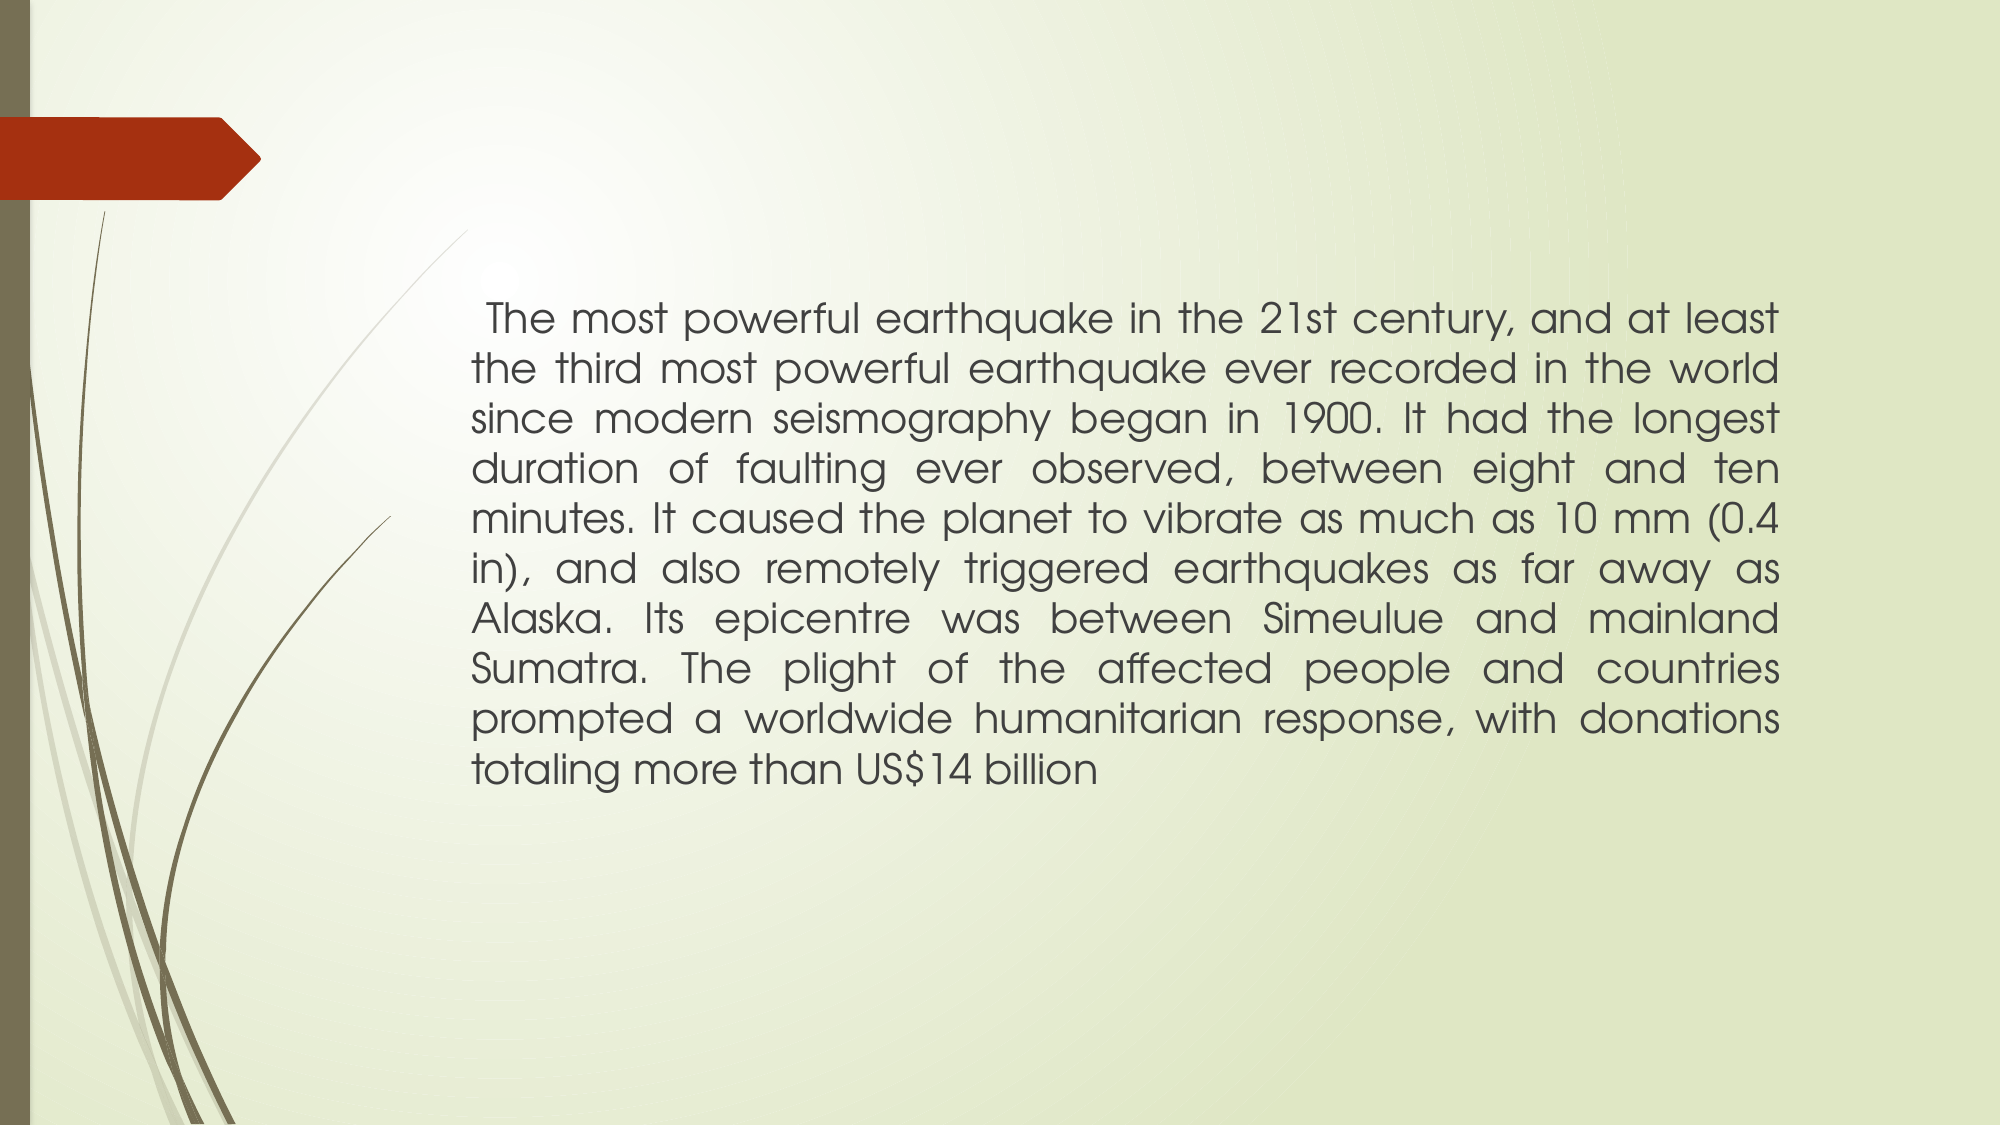

#
 The most powerful earthquake in the 21st century, and at least the third most powerful earthquake ever recorded in the world since modern seismography began in 1900. It had the longest duration of faulting ever observed, between eight and ten minutes. It caused the planet to vibrate as much as 10 mm (0.4 in), and also remotely triggered earthquakes as far away as Alaska. Its epicentre was between Simeulue and mainland Sumatra. The plight of the affected people and countries prompted a worldwide humanitarian response, with donations totaling more than US$14 billion